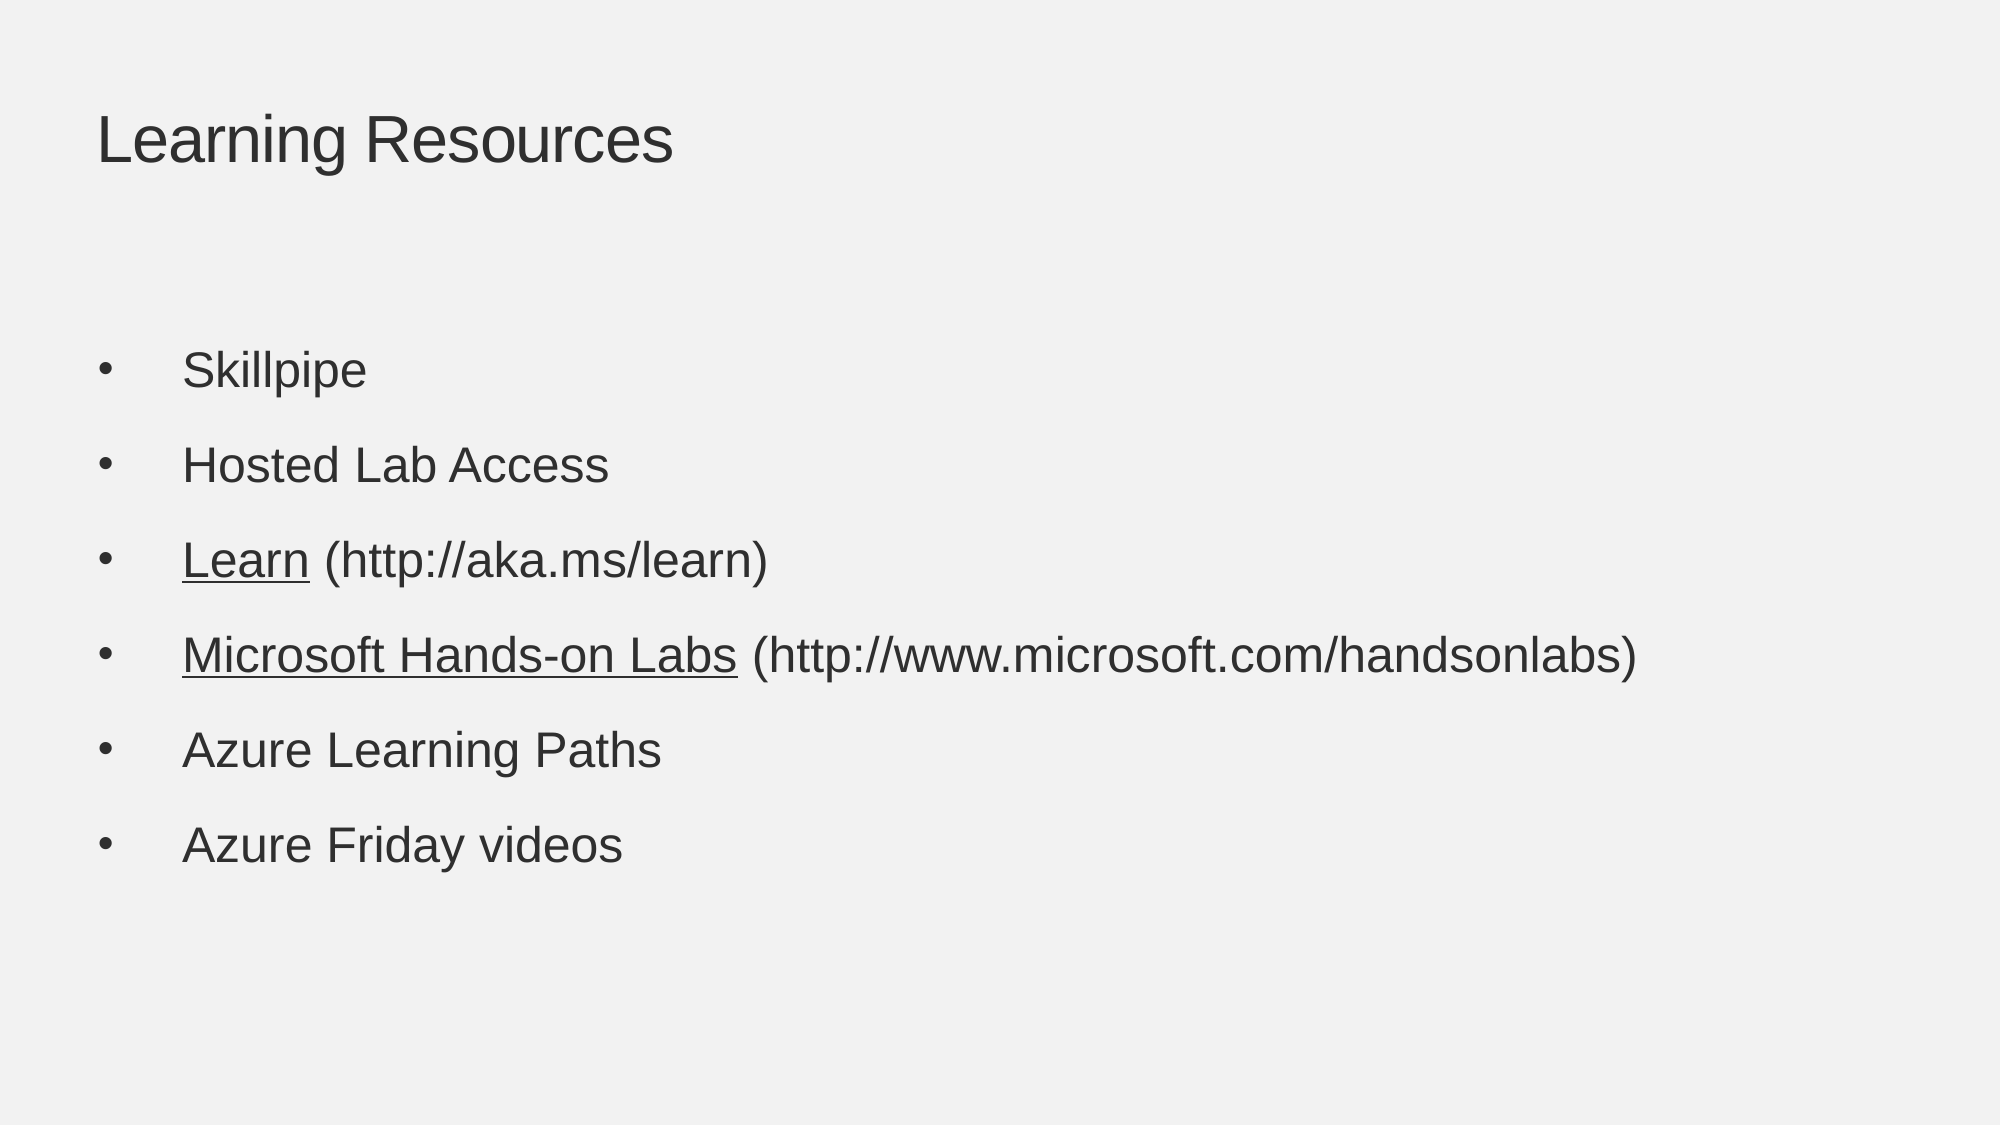

# Learning Resources
Skillpipe
Hosted Lab Access
Learn (http://aka.ms/learn)
Microsoft Hands-on Labs (http://www.microsoft.com/handsonlabs)
Azure Learning Paths
Azure Friday videos